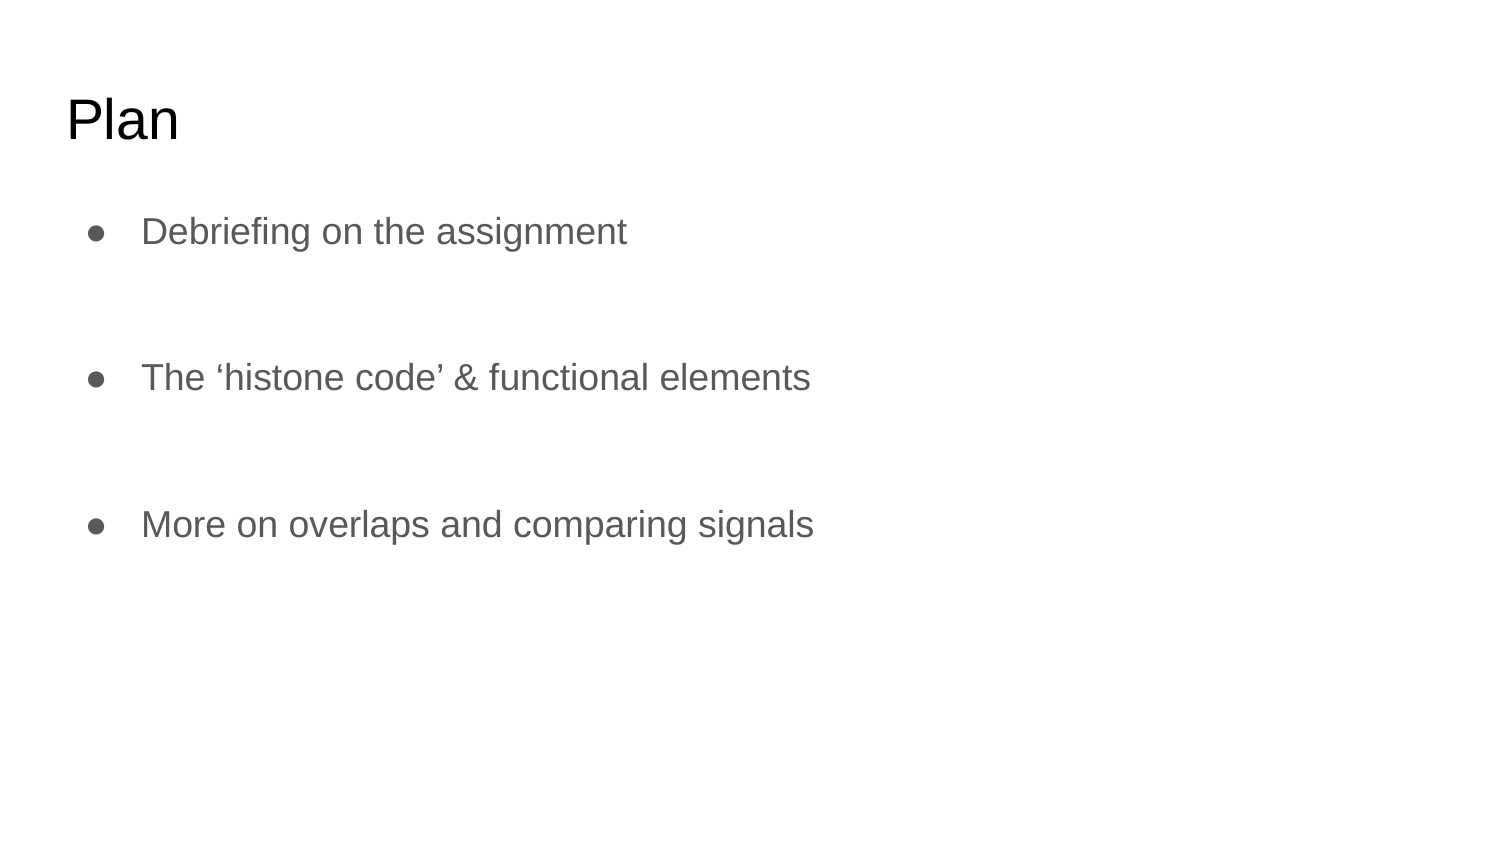

# Plan
Debriefing on the assignment

The ‘histone code’ & functional elements

More on overlaps and comparing signals